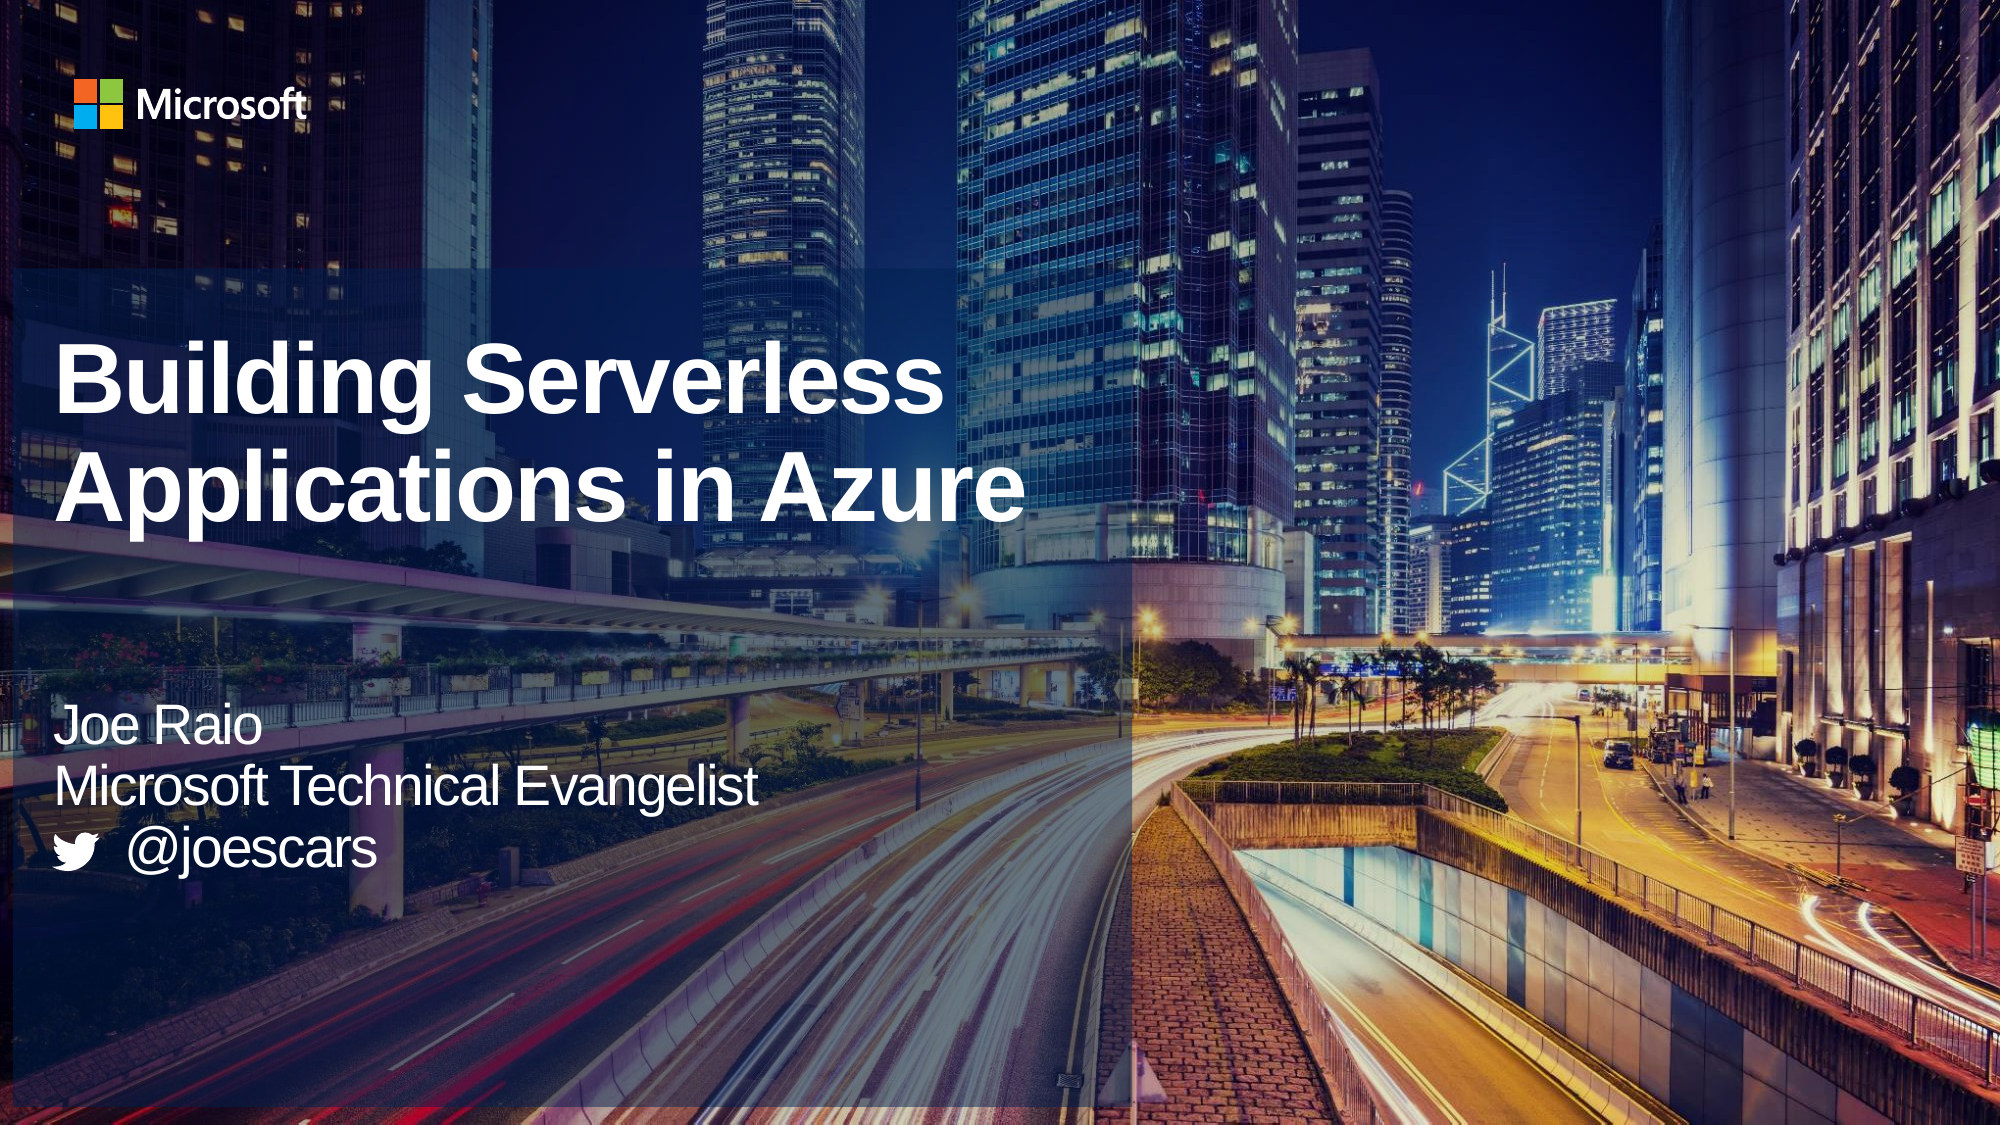

Building Serverless Applications in Azure
Joe Raio
Microsoft Technical Evangelist
     @joescars